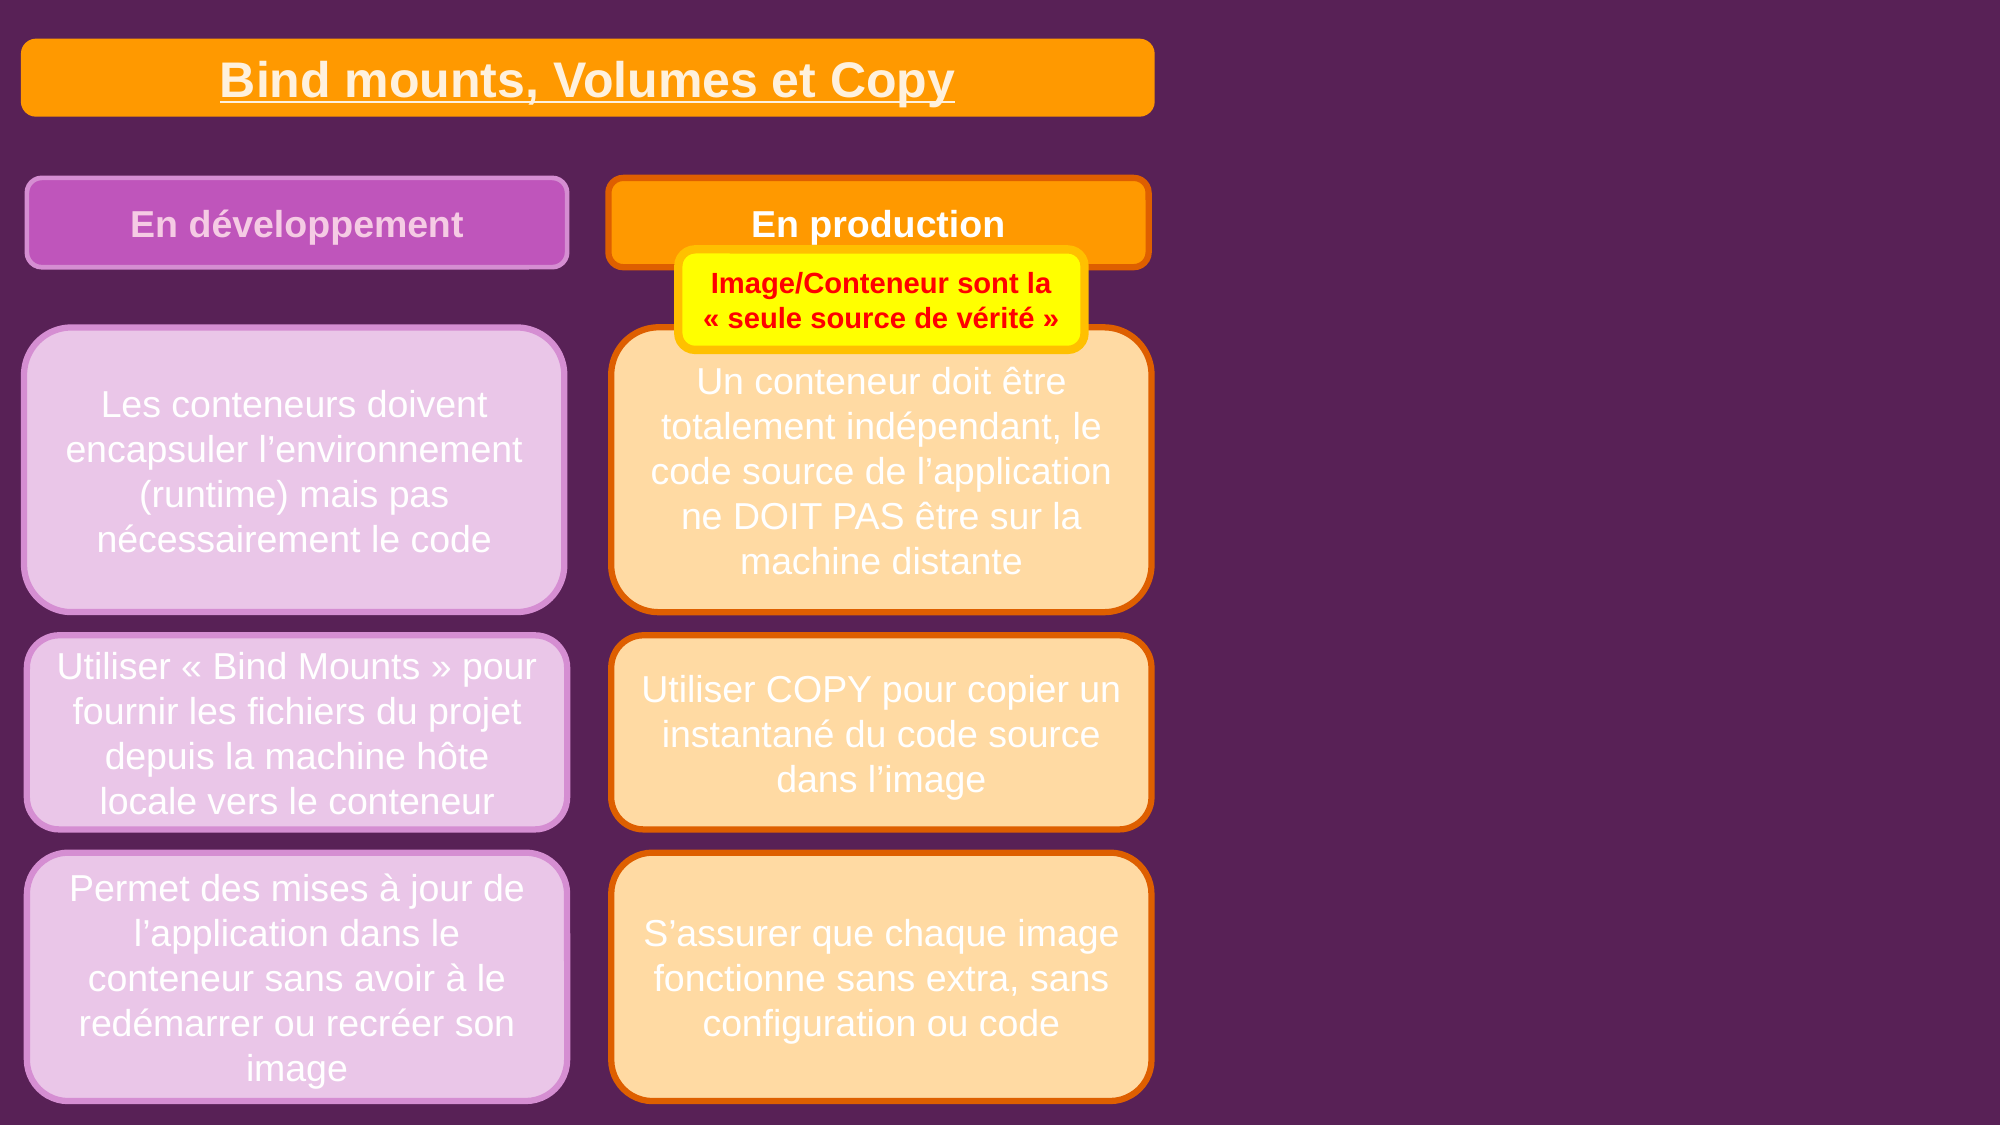

Bind mounts, Volumes et Copy
En développement
En production
Image/Conteneur sont la « seule source de vérité »
Un conteneur doit être totalement indépendant, le code source de l’application ne DOIT PAS être sur la machine distante
Les conteneurs doivent encapsuler l’environnement (runtime) mais pas nécessairement le code
Utiliser « Bind Mounts » pour fournir les fichiers du projet depuis la machine hôte locale vers le conteneur
Utiliser COPY pour copier un instantané du code source dans l’image
Permet des mises à jour de l’application dans le conteneur sans avoir à le redémarrer ou recréer son image
S’assurer que chaque image fonctionne sans extra, sans configuration ou code